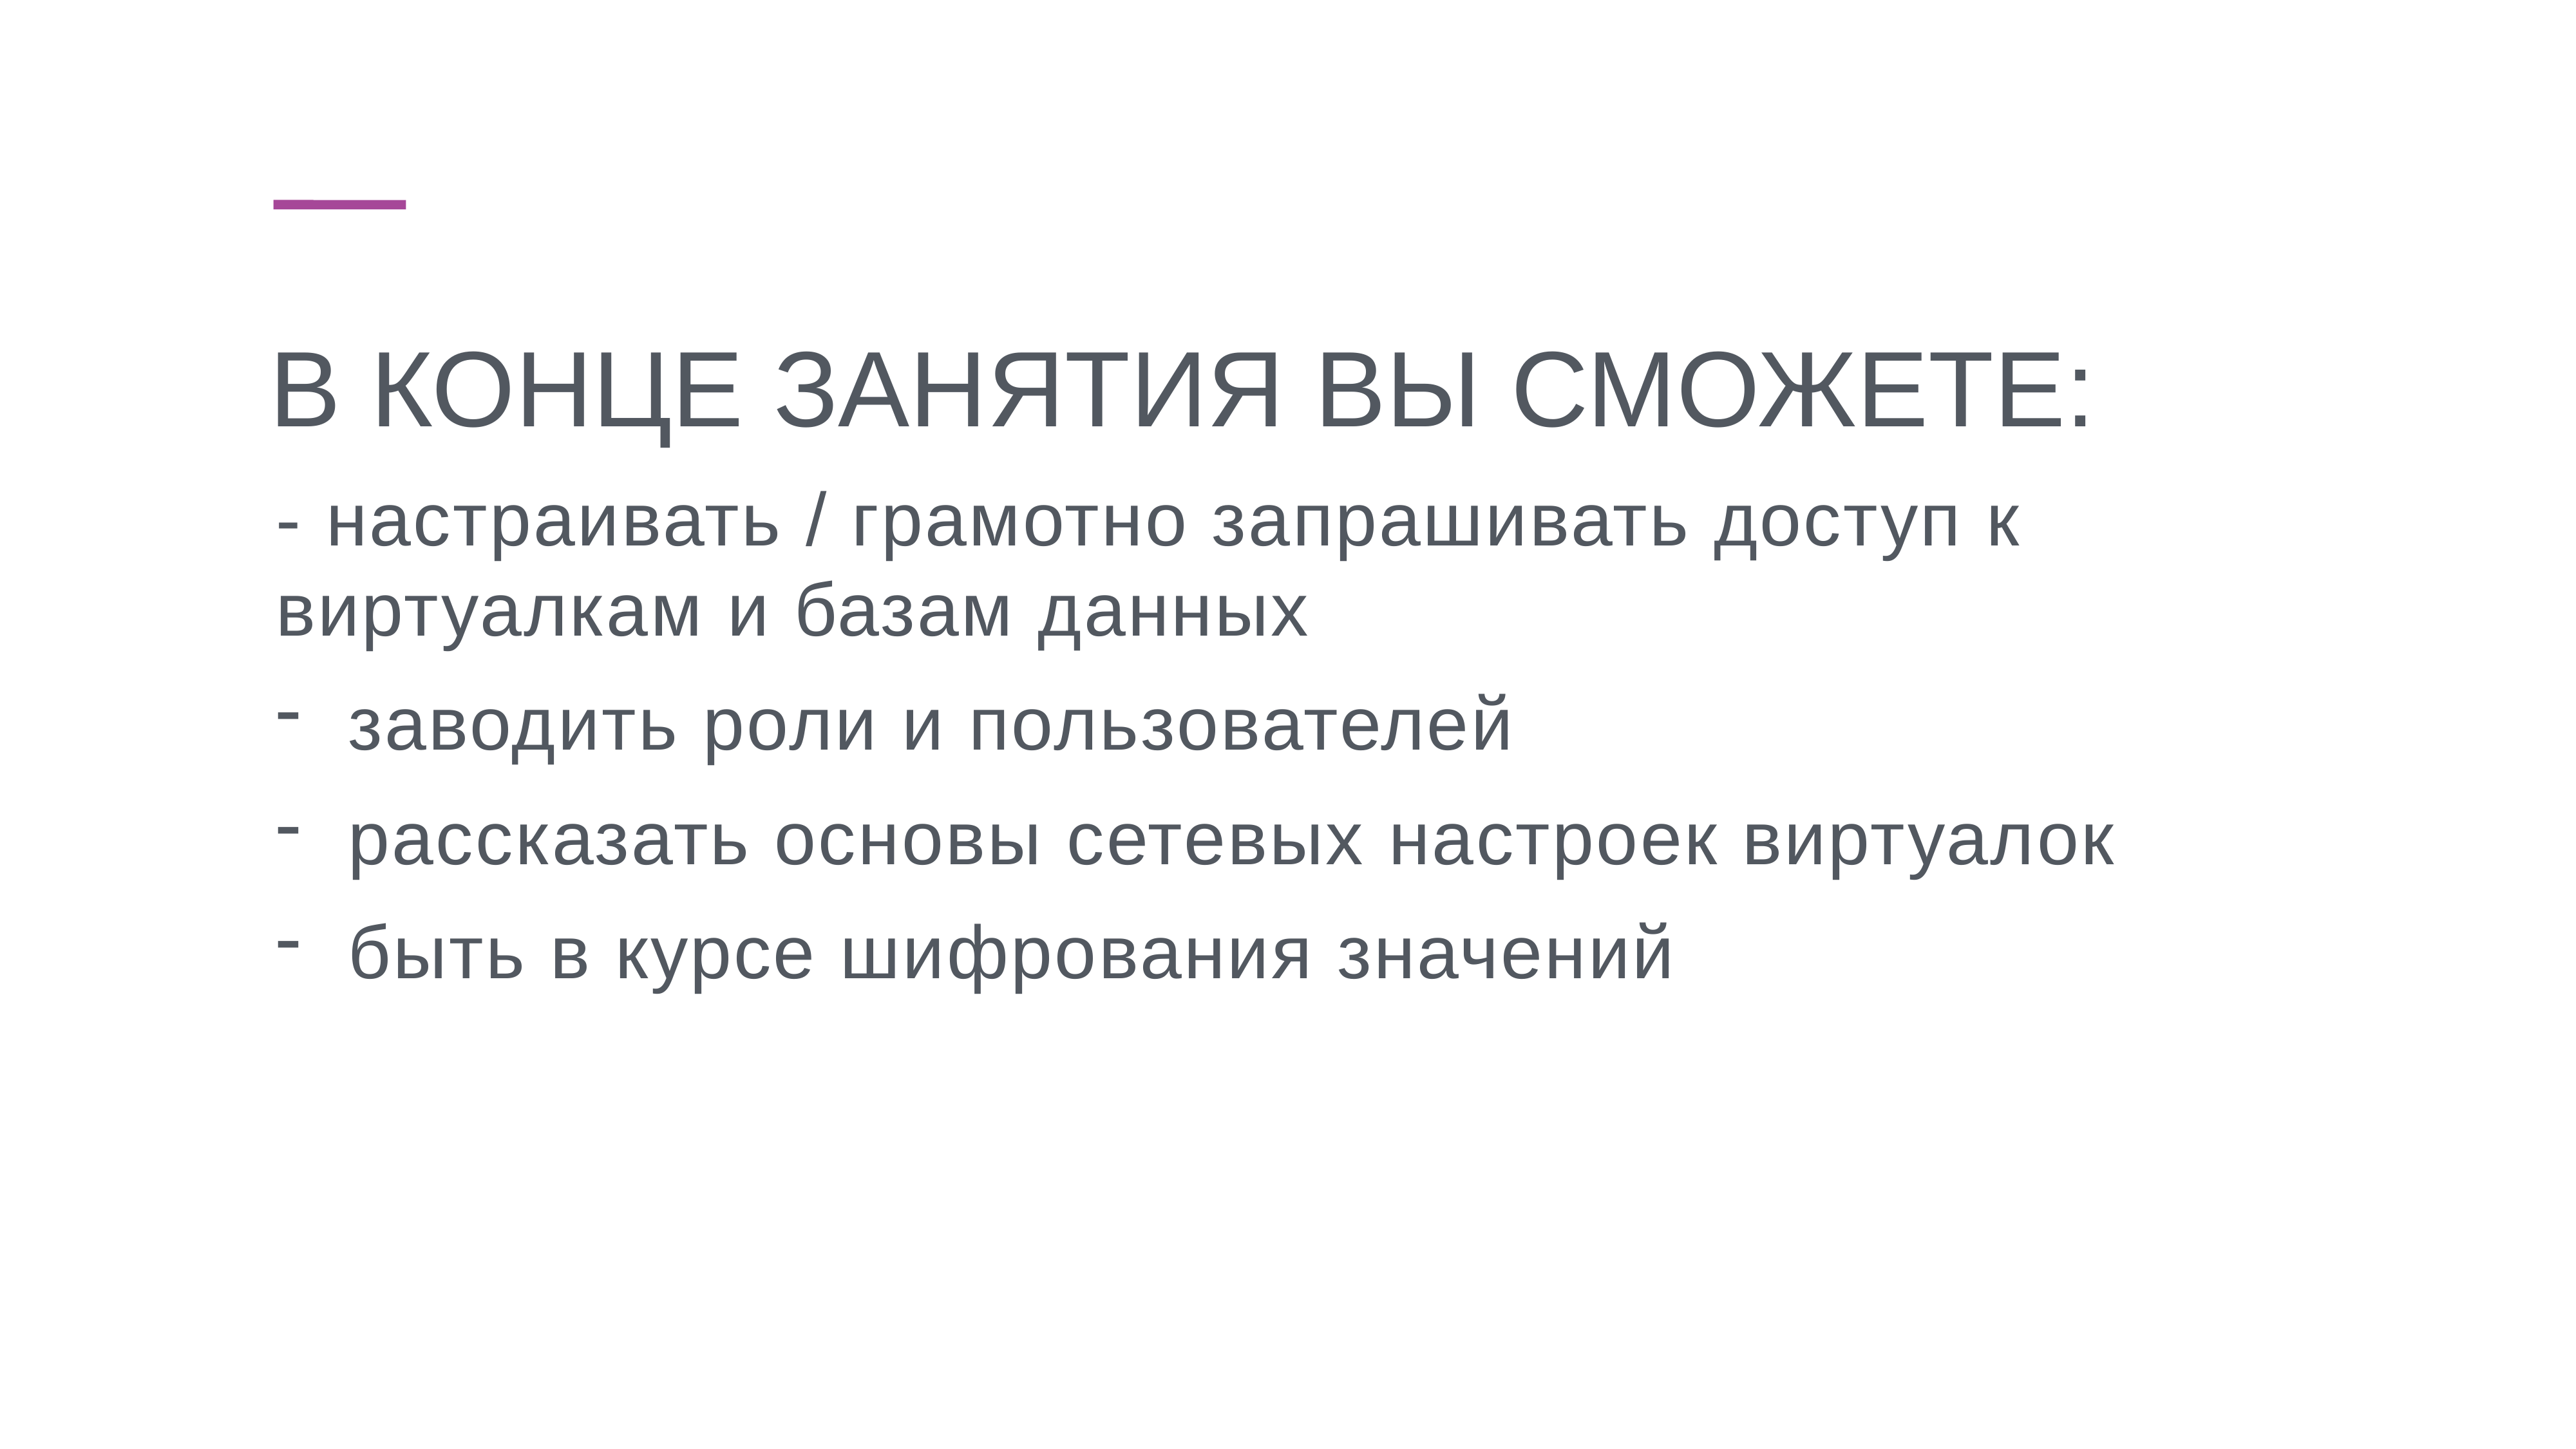

В конце занятия вы сможете:
- настраивать / грамотно запрашивать доступ к виртуалкам и базам данных
заводить роли и пользователей
рассказать основы сетевых настроек виртуалок
быть в курсе шифрования значений